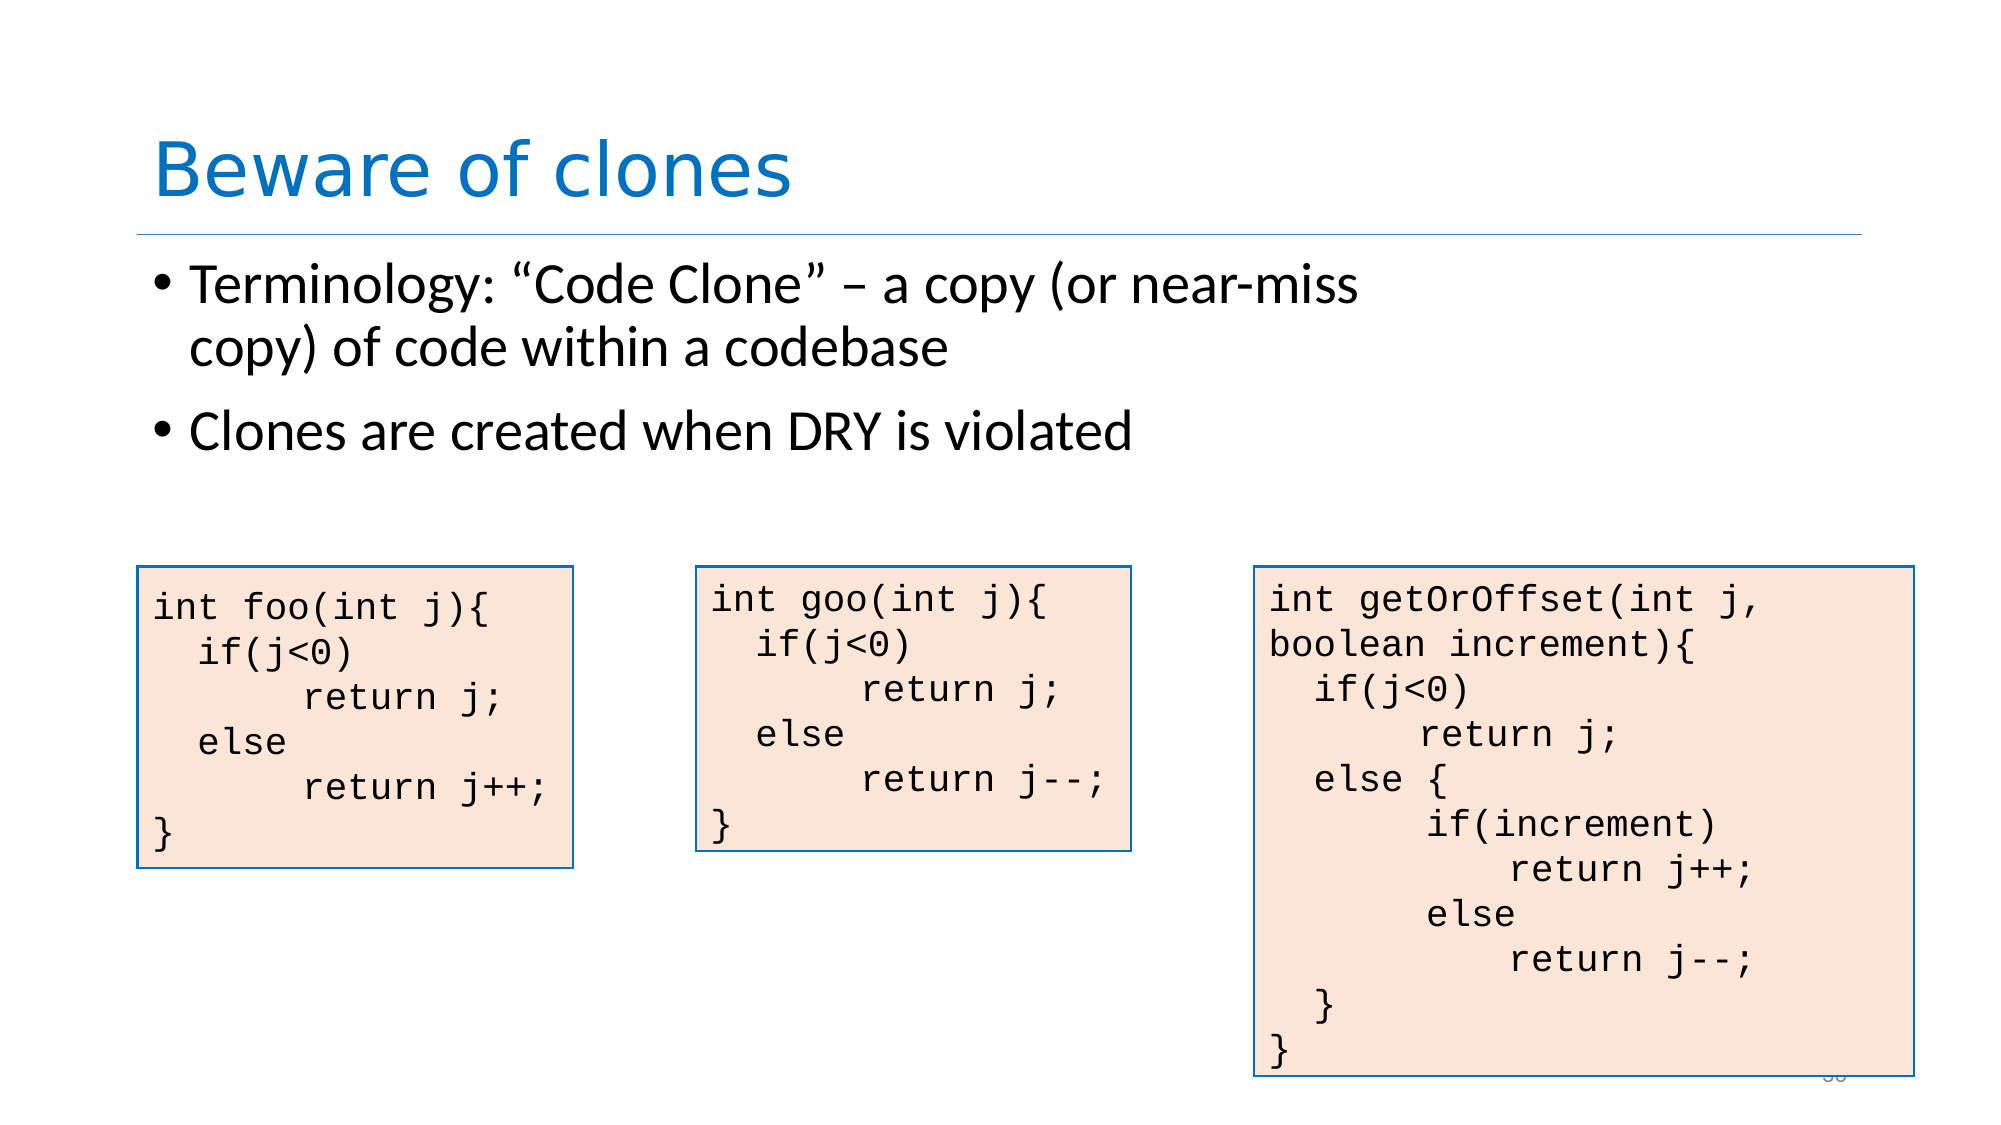

# Beware of clones
Terminology: “Code Clone” – a copy (or near-miss copy) of code within a codebase
Clones are created when DRY is violated
int foo(int j){
  if(j<0)
  	return j;
  else
  	return j++;
}
int goo(int j){
  if(j<0)
  	return j;
  else
  	return j--;
}
int getOrOffset(int j, boolean increment){
  if(j<0)
  	return j;
  else {
       if(increment)
 	    return j++;
       else
  	    return j--;
  }
}
30